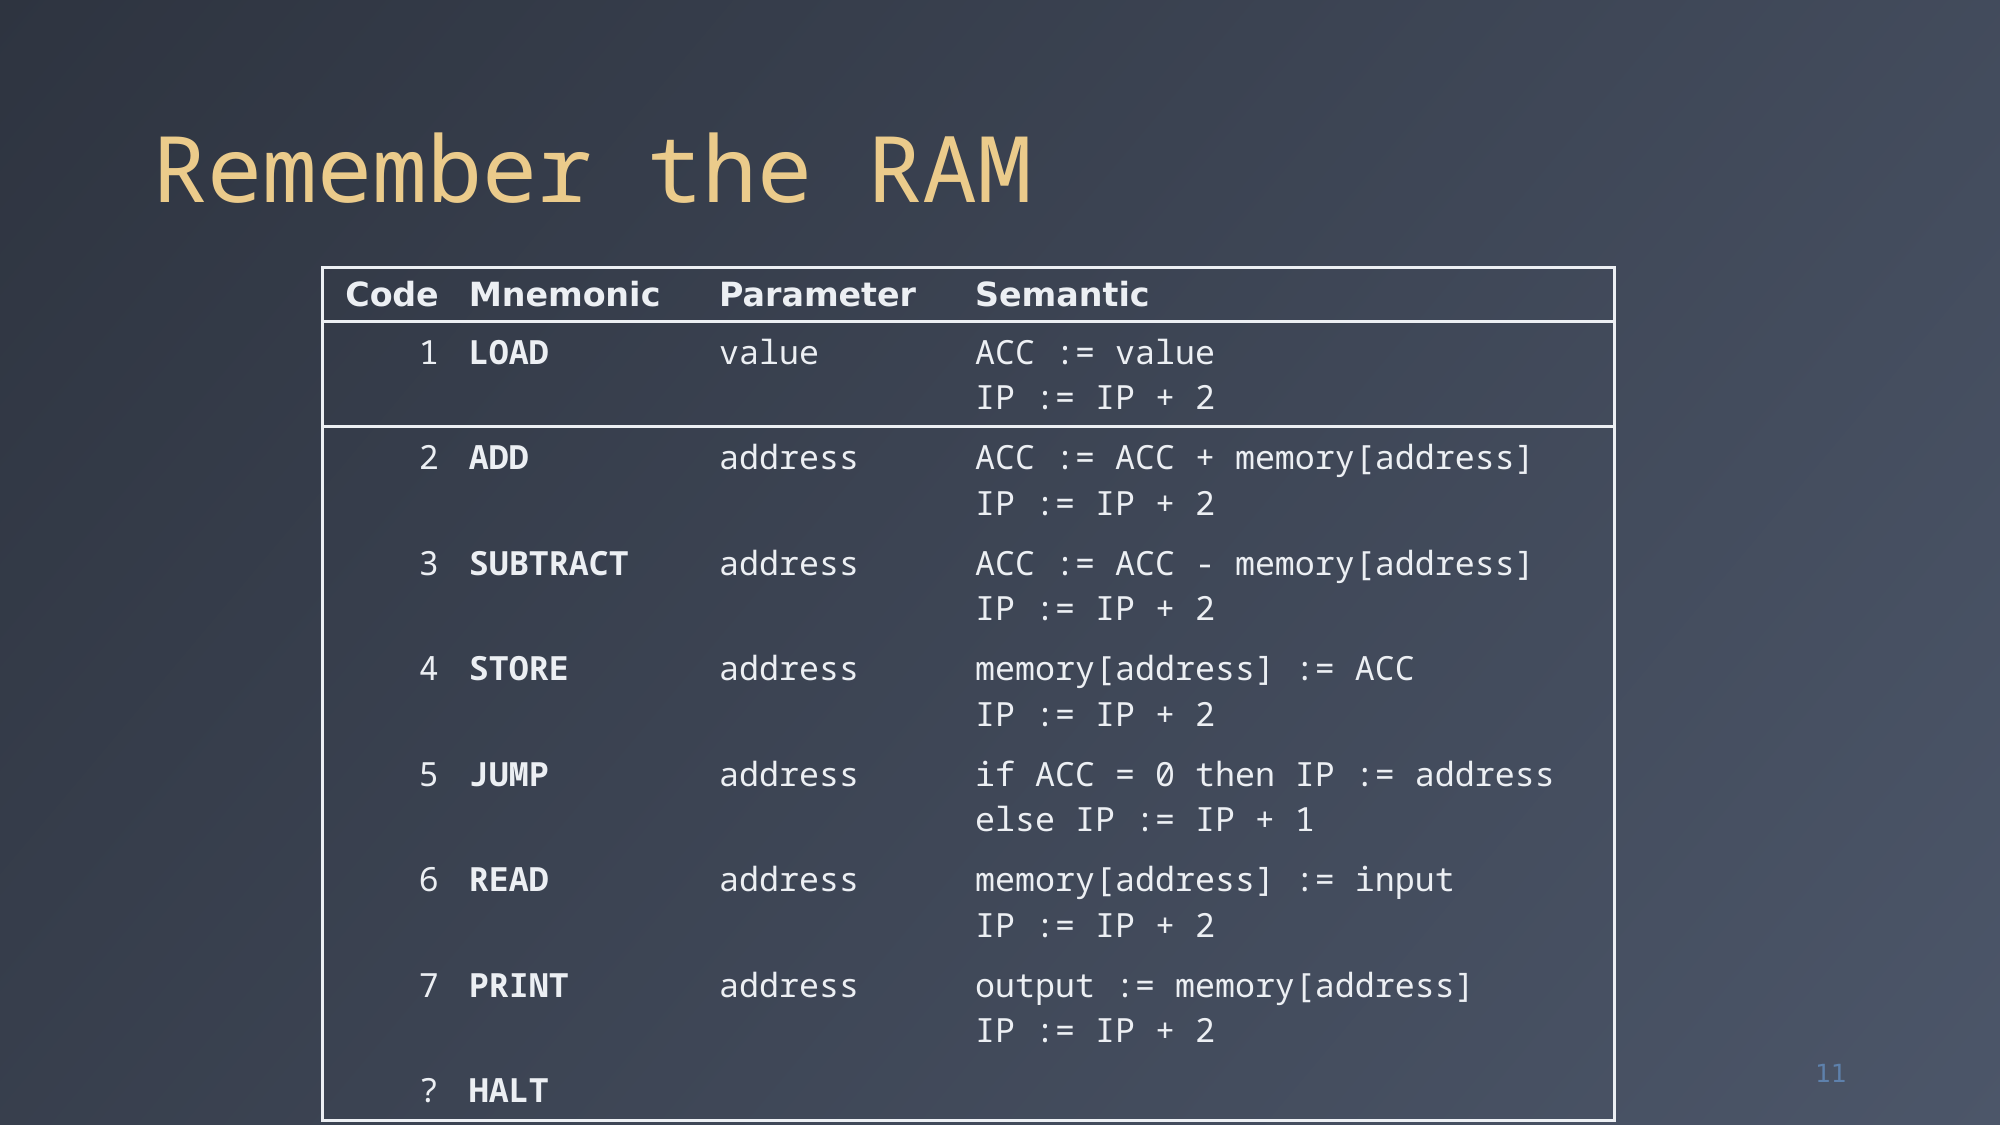

# Remember the RAM
| Code | Mnemonic | Parameter | Semantic |
| --- | --- | --- | --- |
| 1 | LOAD | value | ACC := value IP := IP + 2 |
| 2 | ADD | address | ACC := ACC + memory[address] IP := IP + 2 |
| 3 | SUBTRACT | address | ACC := ACC - memory[address] IP := IP + 2 |
| 4 | STORE | address | memory[address] := ACC IP := IP + 2 |
| 5 | JUMP | address | if ACC = 0 then IP := address else IP := IP + 1 |
| 6 | READ | address | memory[address] := input IP := IP + 2 |
| 7 | PRINT | address | output := memory[address] IP := IP + 2 |
| ? | HALT |  |  |
11